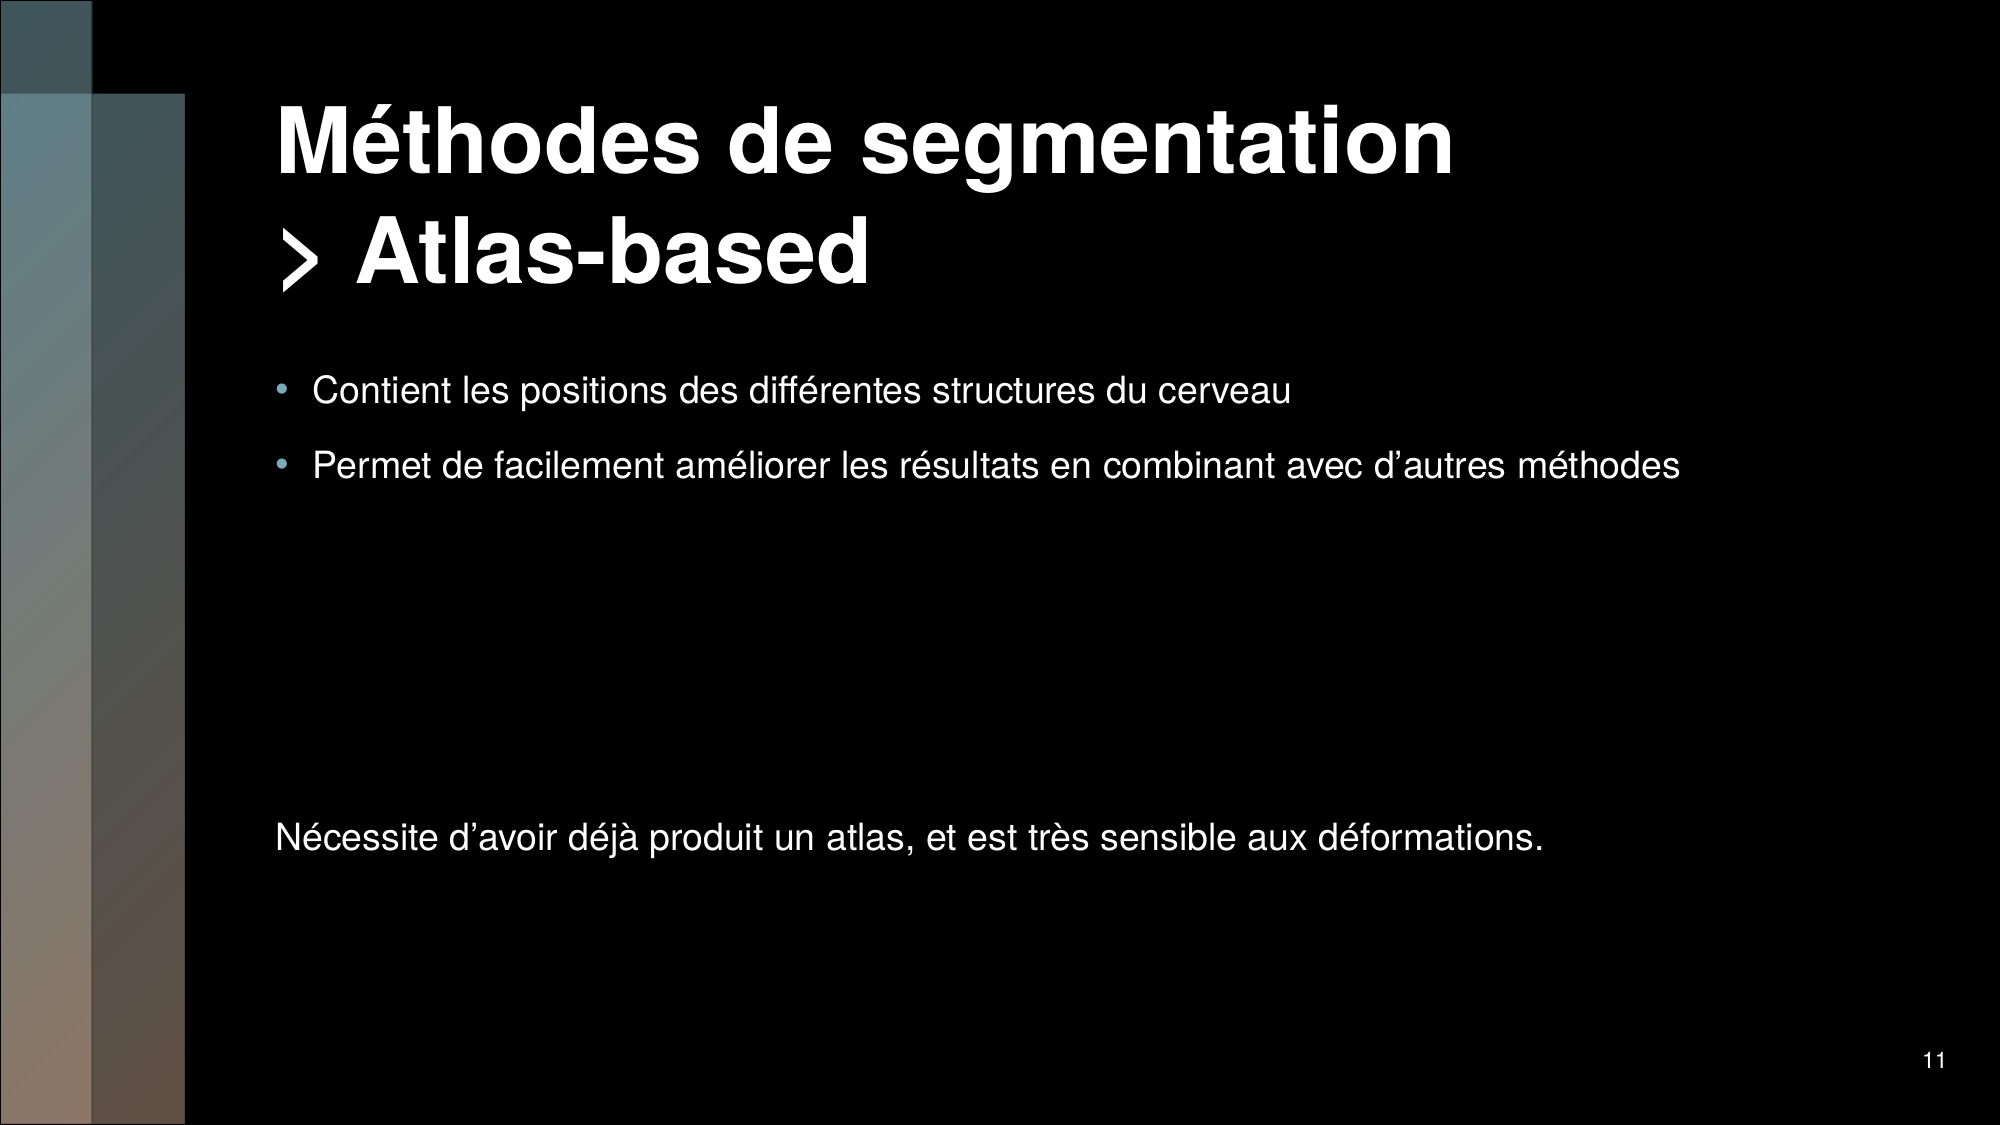

# Méthodes de segmentation > Atlas-based
Contient les positions des différentes structures du cerveau
Permet de facilement améliorer les résultats en combinant avec d’autres méthodes

Nécessite d’avoir déjà produit un atlas, et est très sensible aux déformations.
11